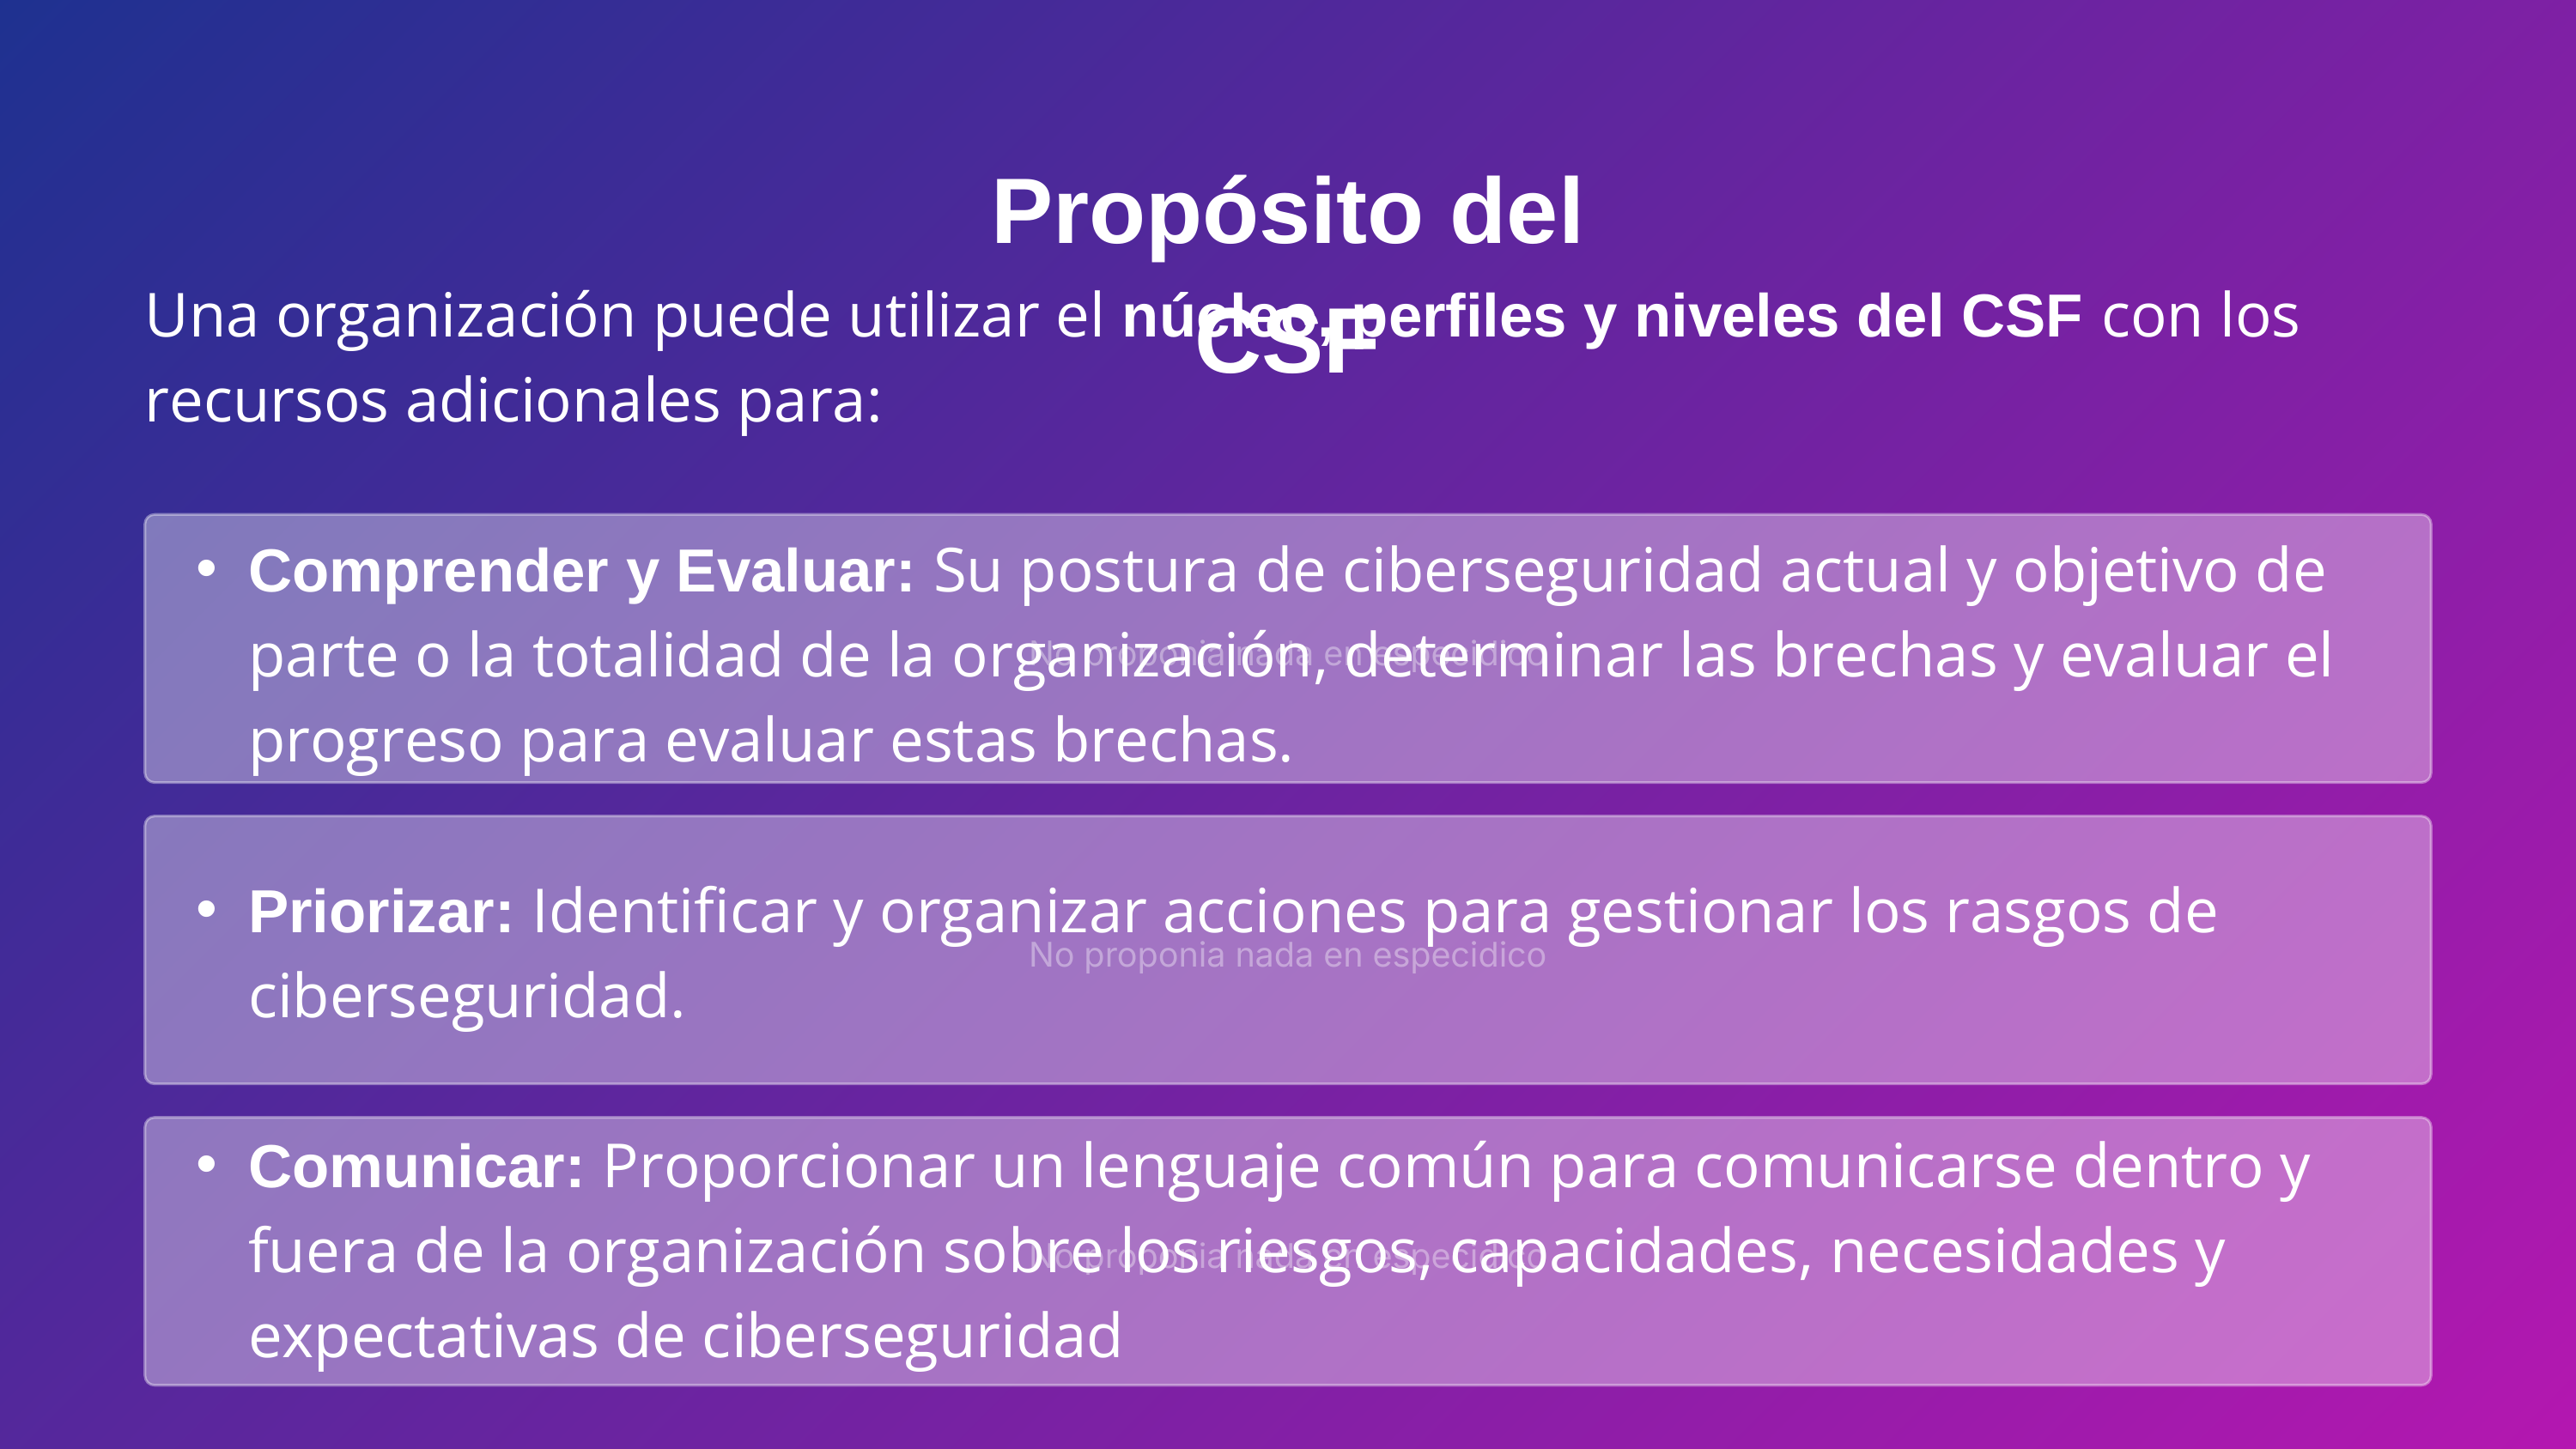

Propósito del CSF
Una organización puede utilizar el núcleo, perfiles y niveles del CSF con los recursos adicionales para:

Comprender y Evaluar: Su postura de ciberseguridad actual y objetivo de parte o la totalidad de la organización, determinar las brechas y evaluar el progreso para evaluar estas brechas.

Priorizar: Identificar y organizar acciones para gestionar los rasgos de ciberseguridad.

Comunicar: Proporcionar un lenguaje común para comunicarse dentro y fuera de la organización sobre los riesgos, capacidades, necesidades y expectativas de ciberseguridad

No proponia nada en especidico

No proponia nada en especidico

No proponia nada en especidico